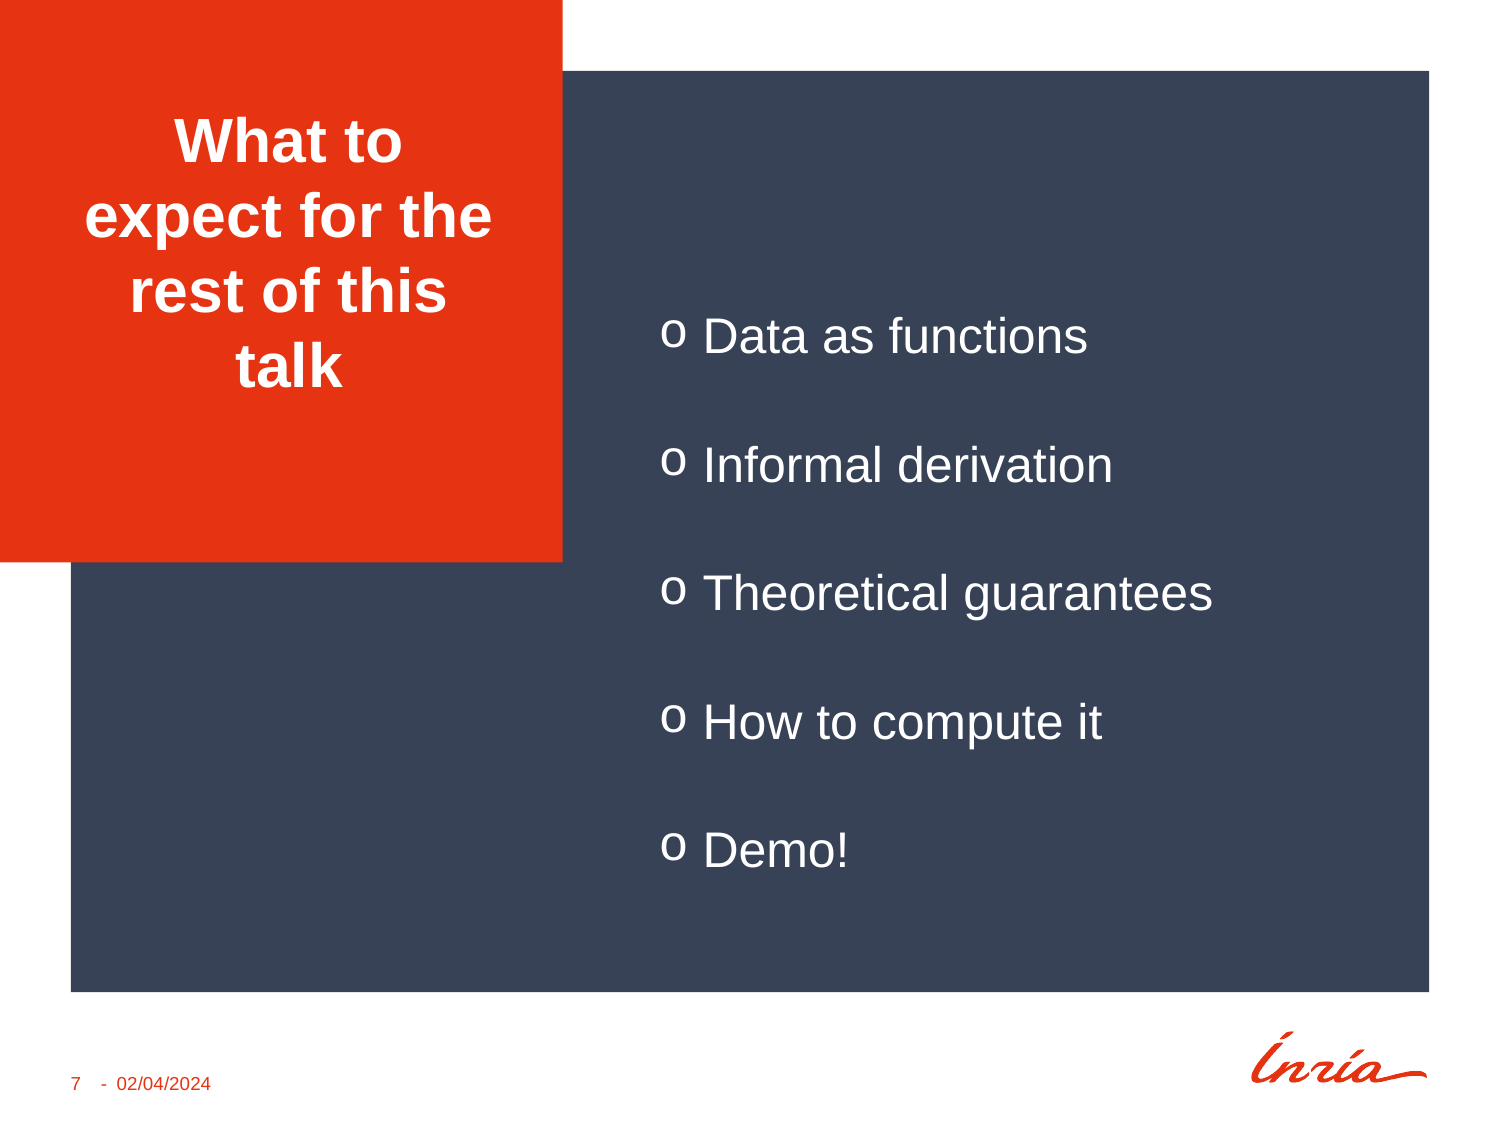

# What to expect for the rest of this talk
 Data as functions
 Informal derivation
 Theoretical guarantees
 How to compute it
 Demo!
7
-
02/04/2024